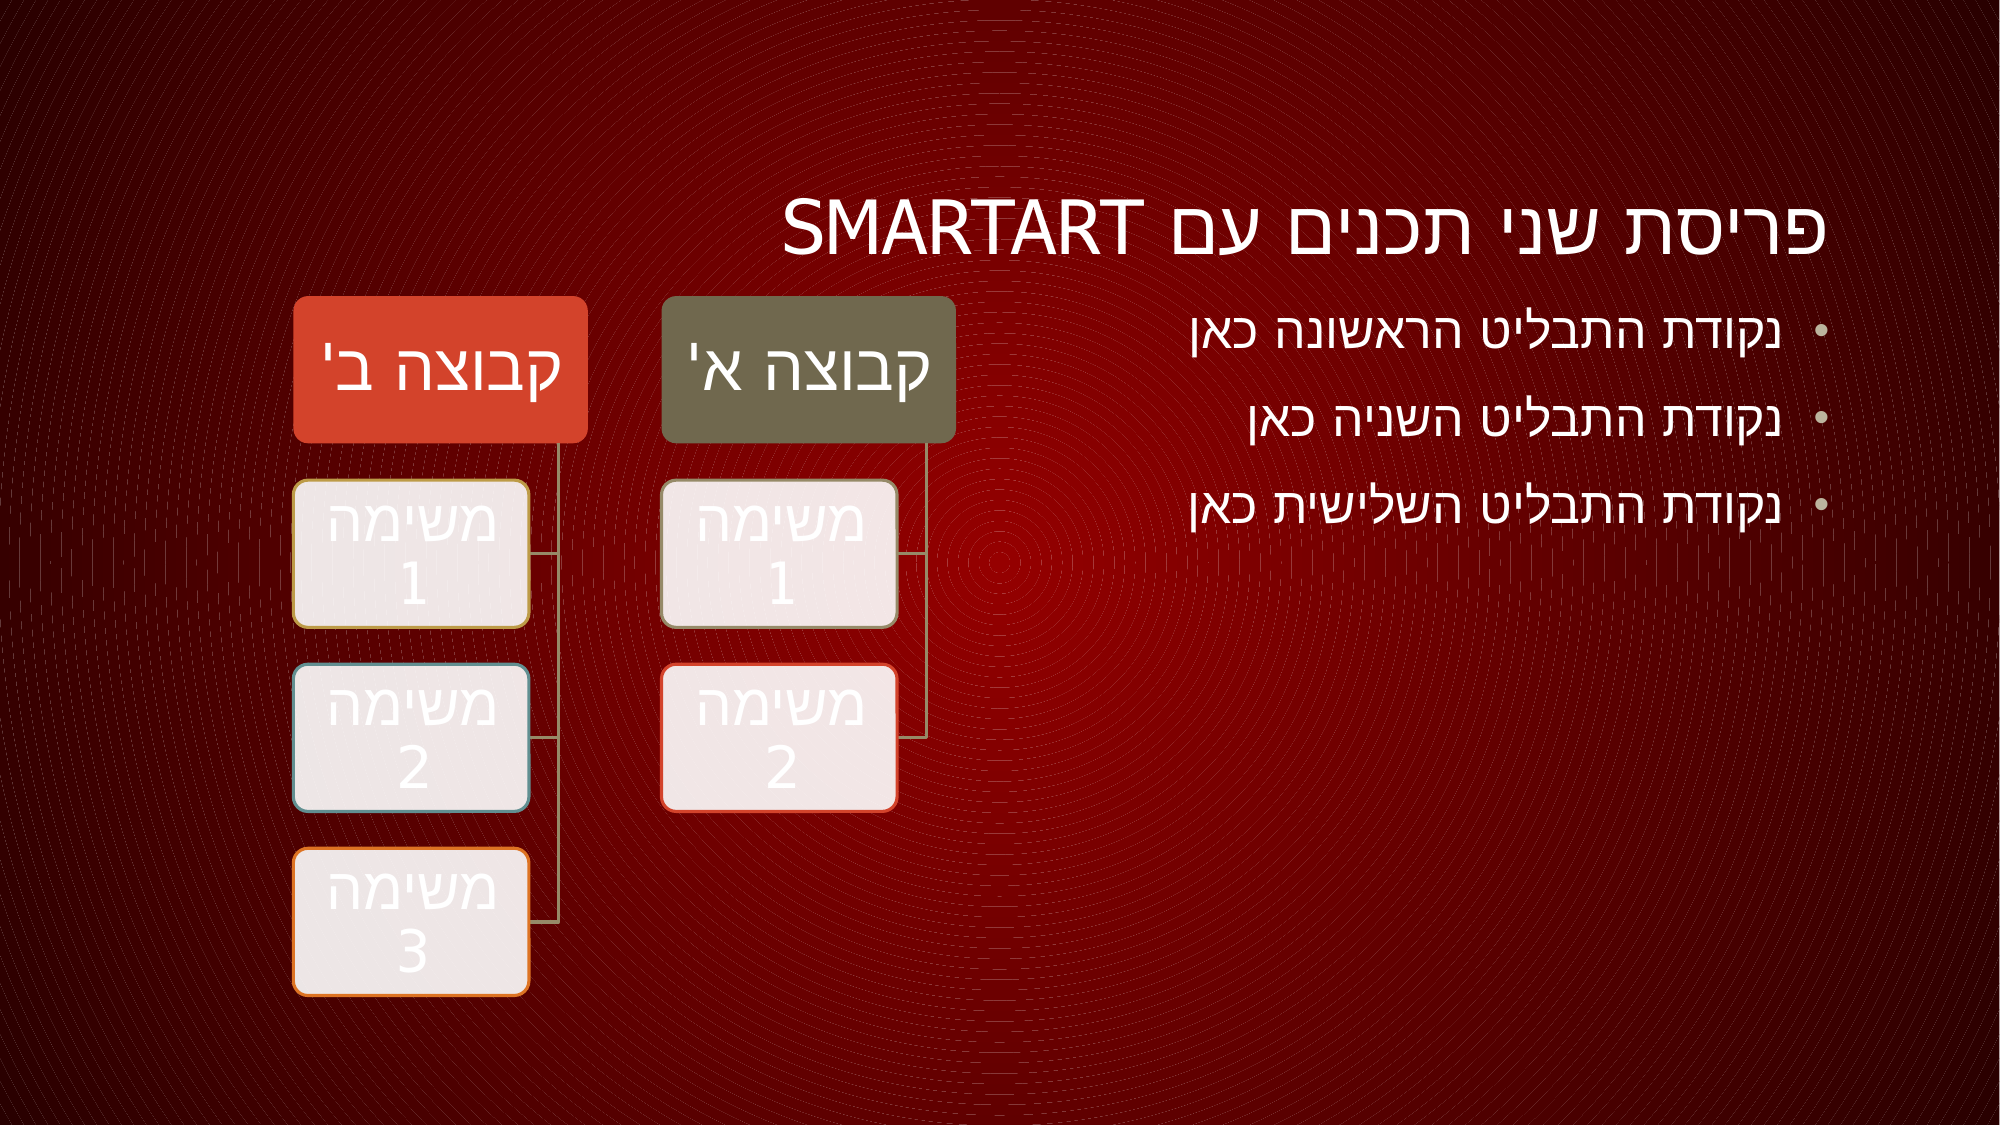

# פריסת שני תכנים עם SmartArt
קבוצה א'
משימה 1
משימה 2
קבוצה ב'
משימה 1
משימה 2
משימה 3
נקודת התבליט הראשונה כאן
נקודת התבליט השניה כאן
נקודת התבליט השלישית כאן